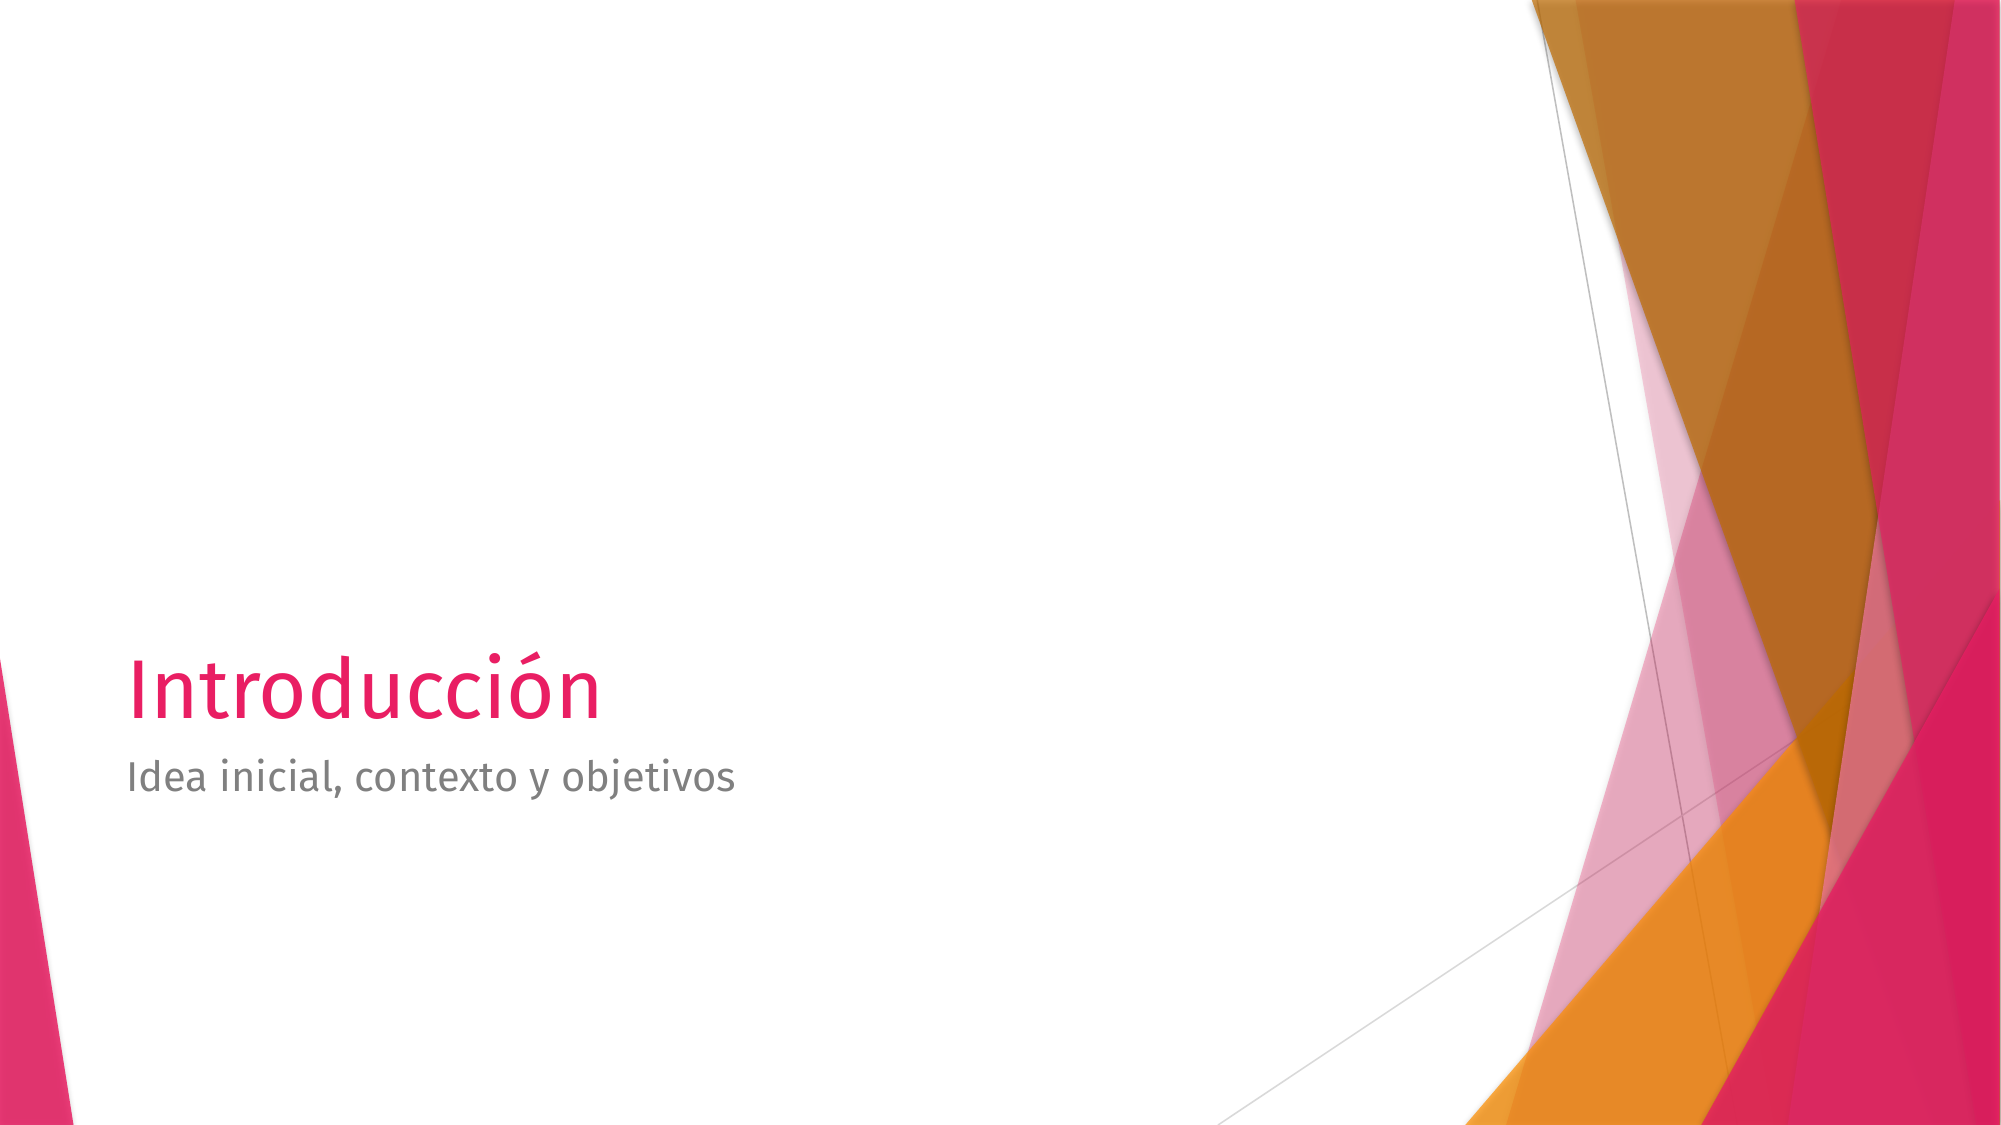

# Introducción
Idea inicial, contexto y objetivos